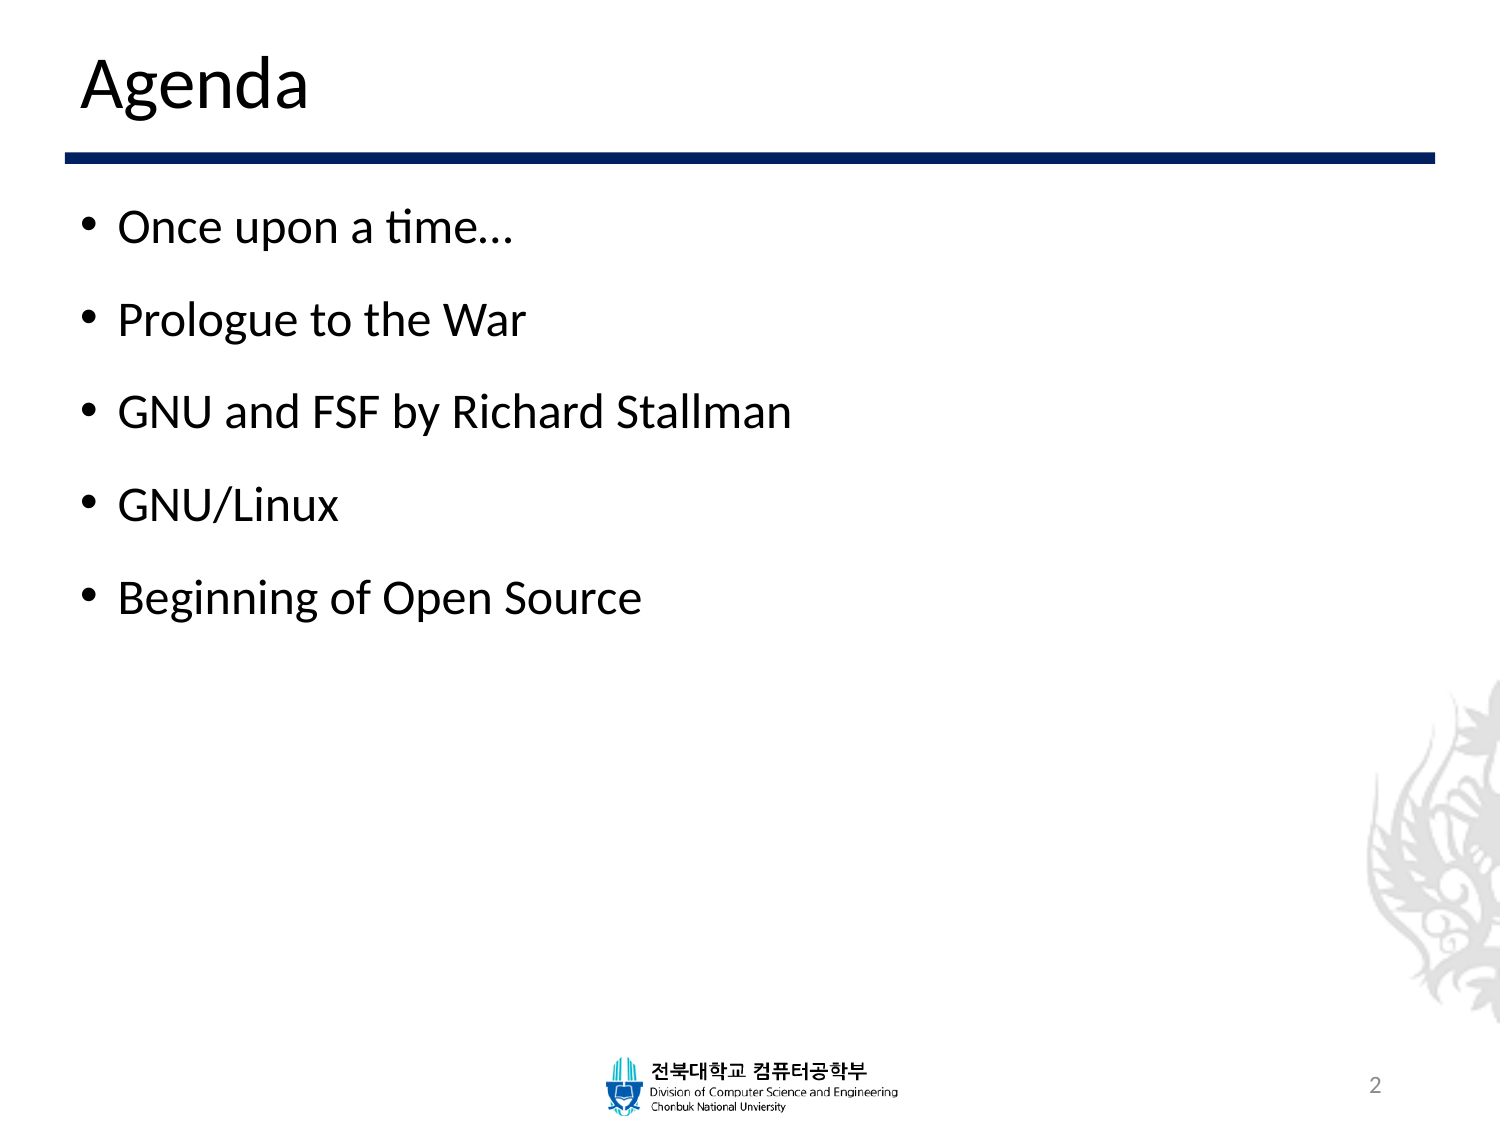

# Agenda
Once upon a time…
Prologue to the War
GNU and FSF by Richard Stallman
GNU/Linux
Beginning of Open Source

2